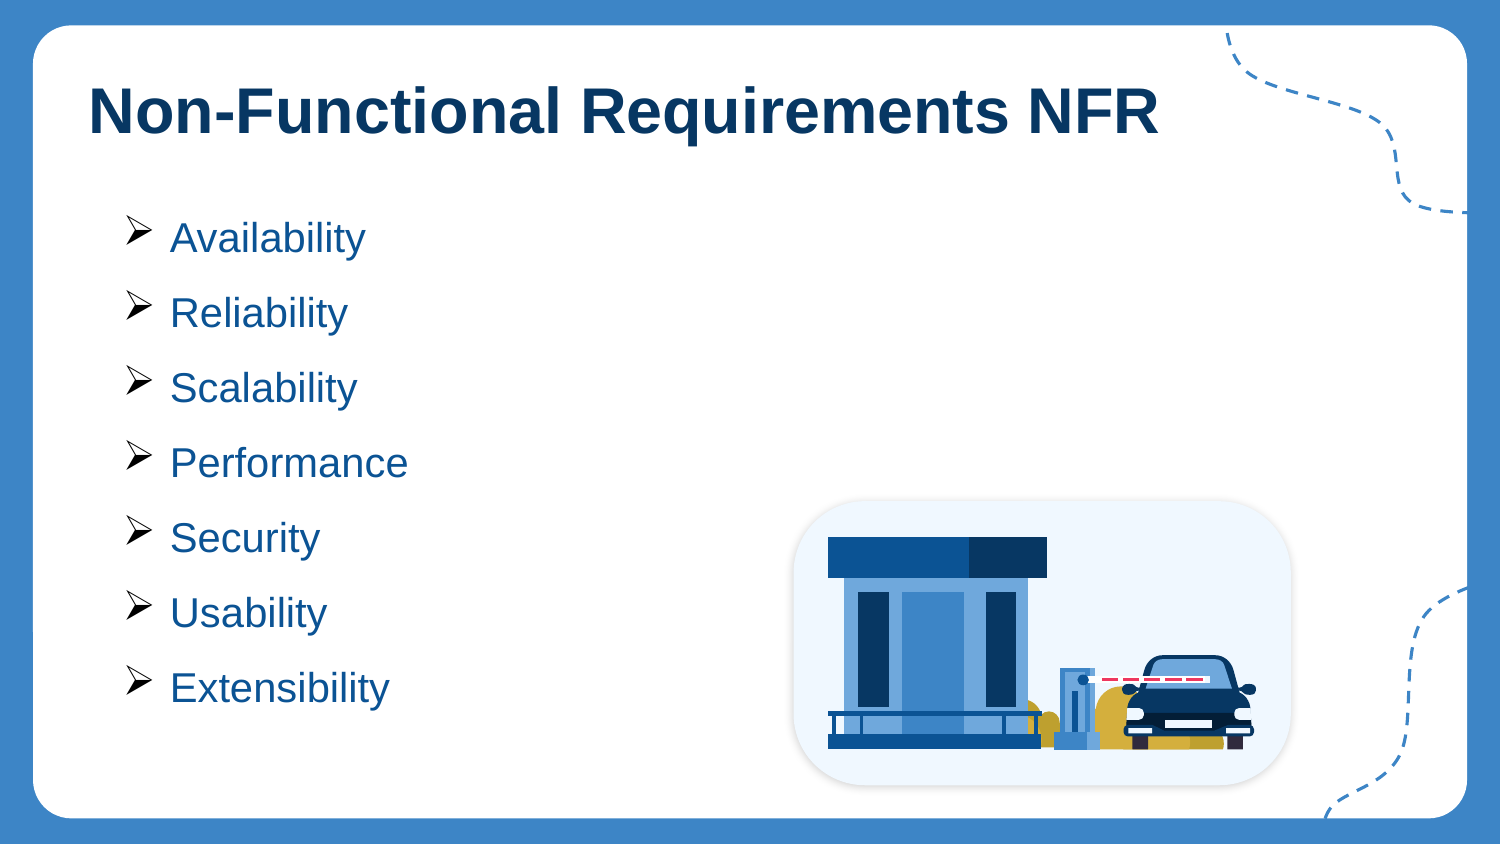

# Non-Functional Requirements NFR
Availability
Reliability
Scalability
Performance
Security
Usability
Extensibility